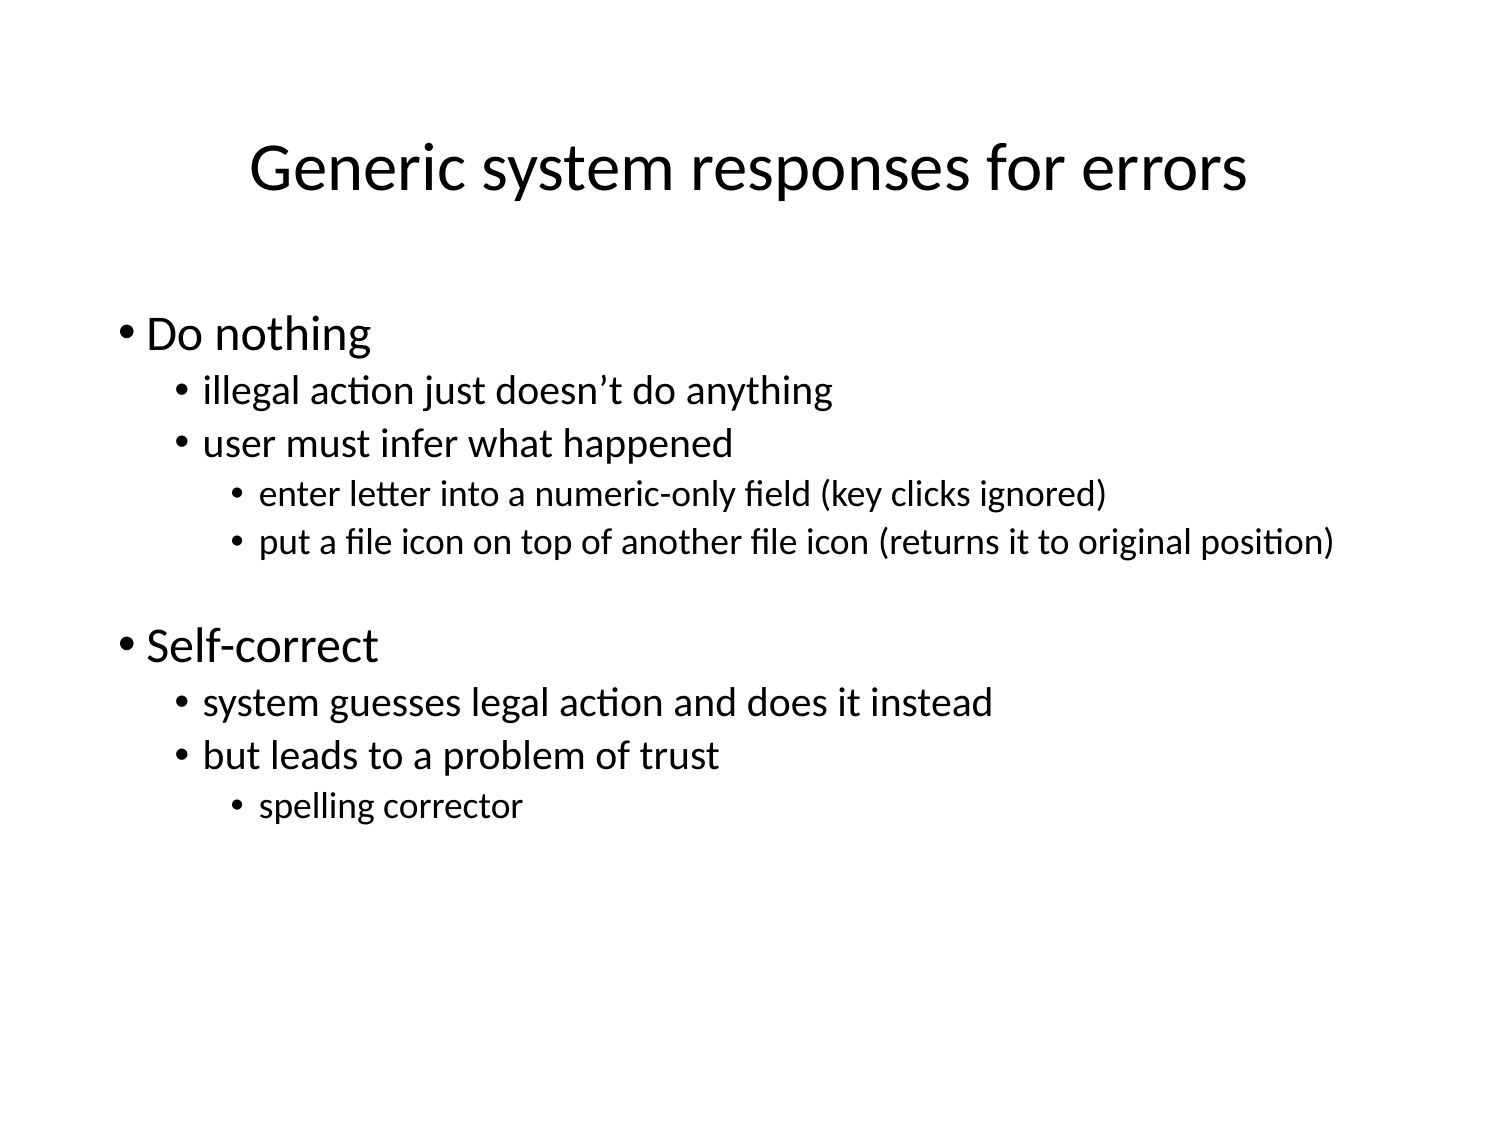

# Generic system responses for errors
Do nothing
illegal action just doesn’t do anything
user must infer what happened
enter letter into a numeric-only field (key clicks ignored)
put a file icon on top of another file icon (returns it to original position)
Self-correct
system guesses legal action and does it instead
but leads to a problem of trust
spelling corrector